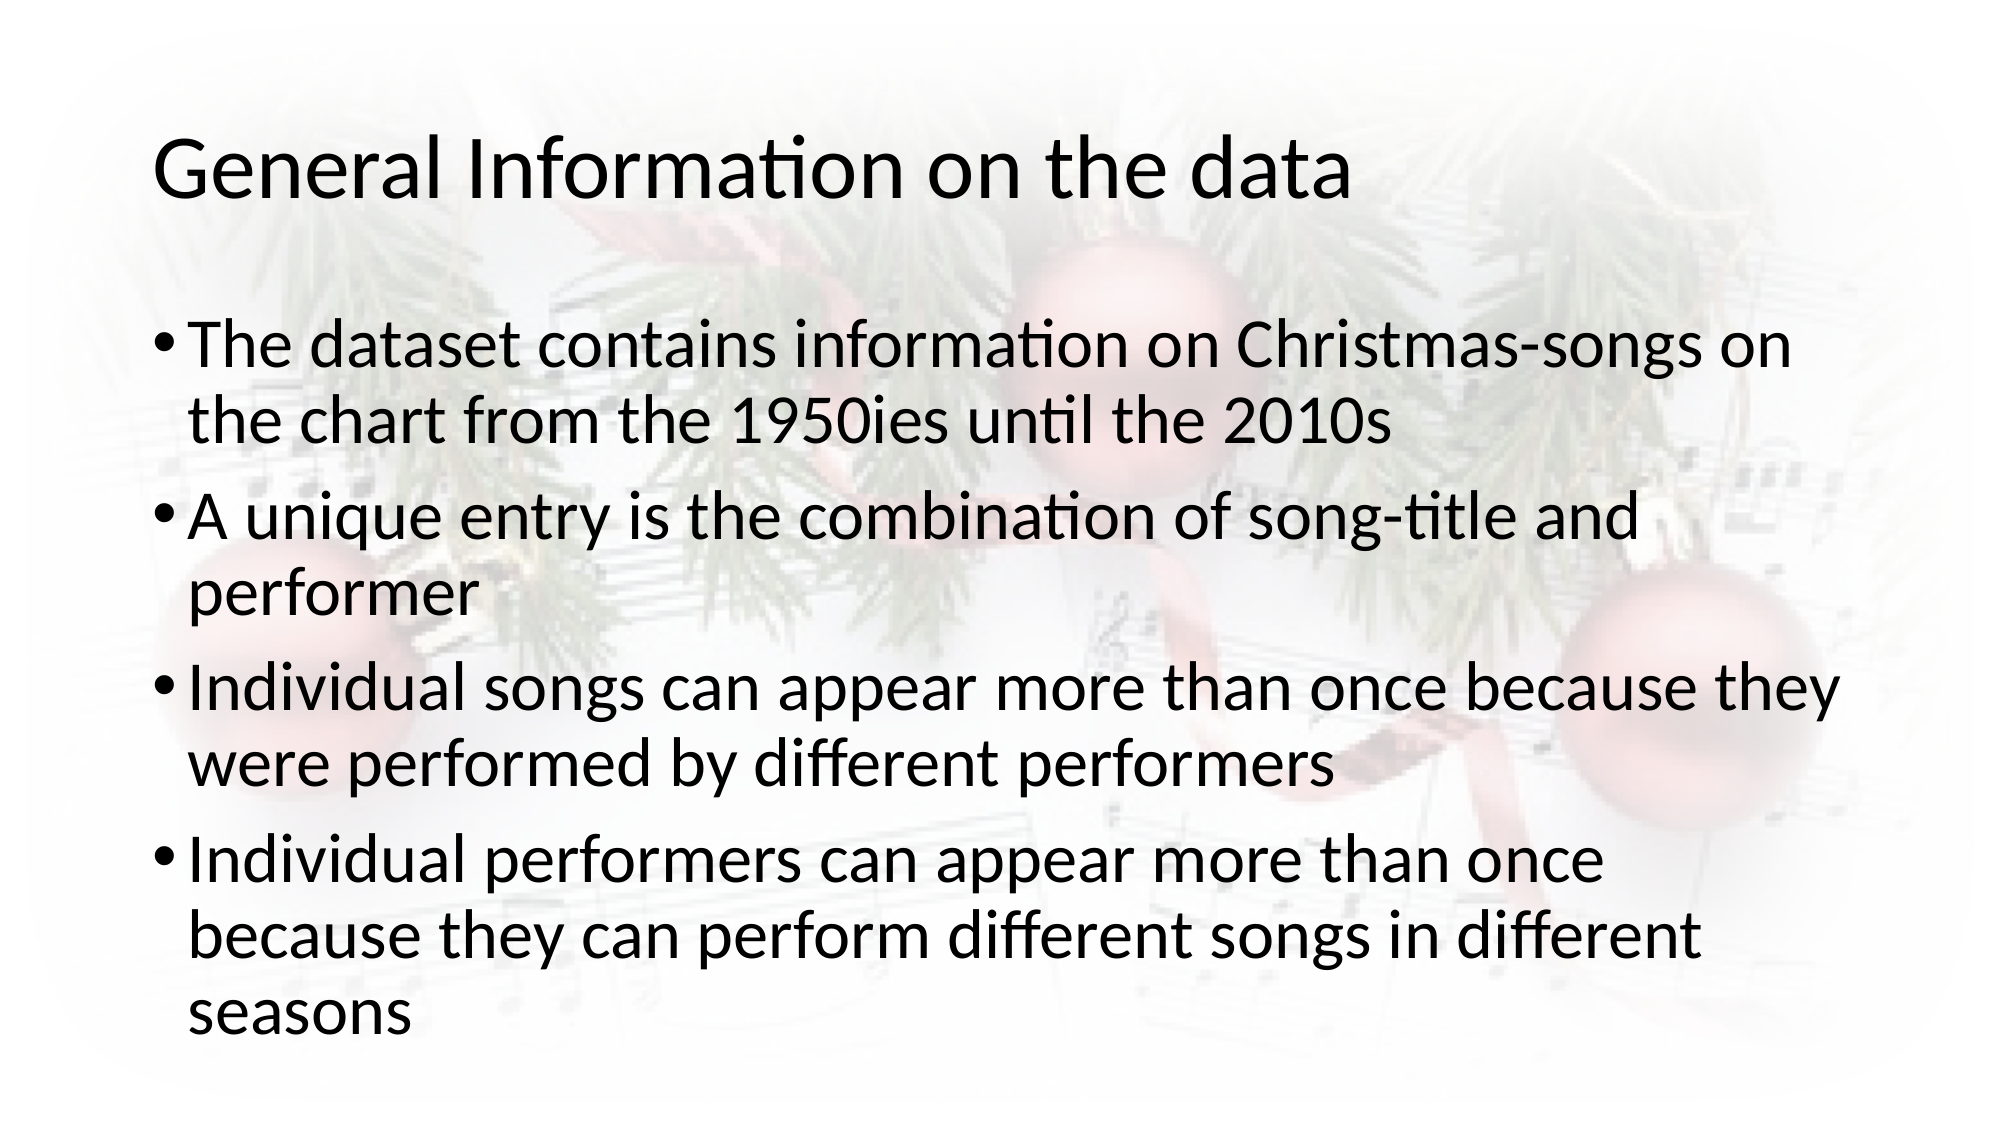

# General Information on the data
The dataset contains information on Christmas-songs on the chart from the 1950ies until the 2010s
A unique entry is the combination of song-title and performer
Individual songs can appear more than once because they were performed by different performers
Individual performers can appear more than once because they can perform different songs in different seasons